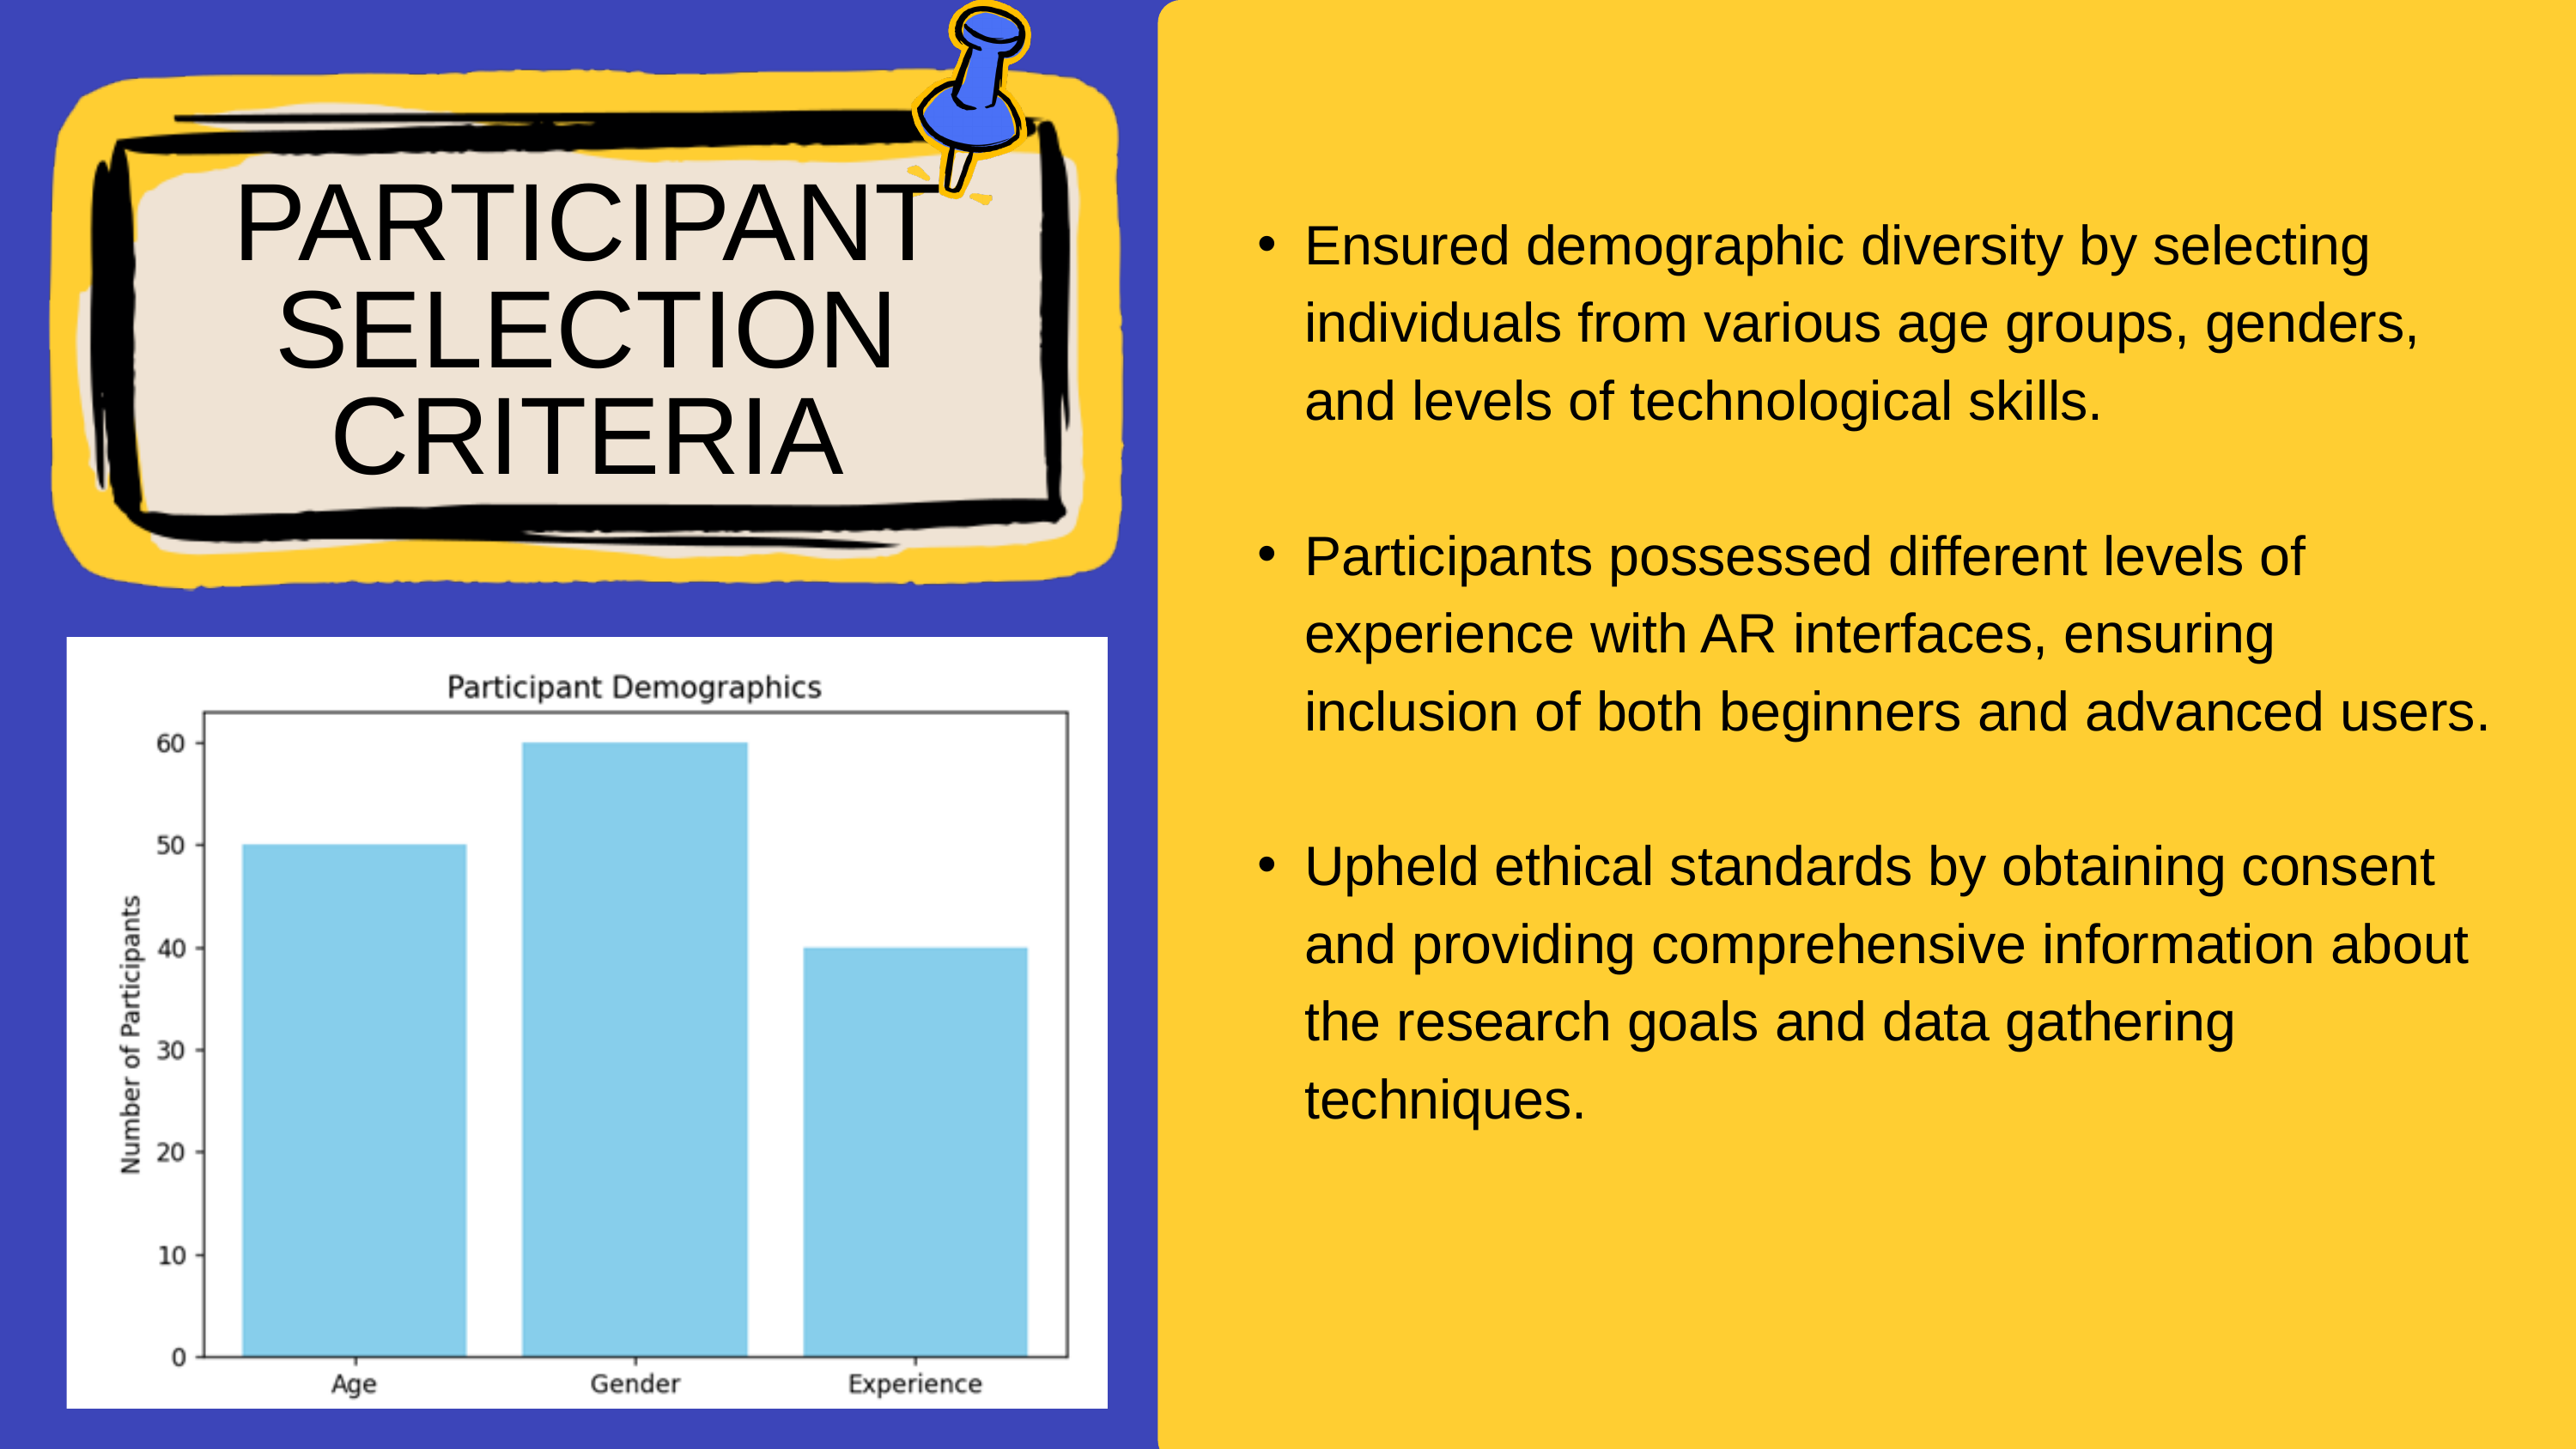

PARTICIPANT SELECTION CRITERIA
Ensured demographic diversity by selecting individuals from various age groups, genders, and levels of technological skills.

Participants possessed different levels of experience with AR interfaces, ensuring inclusion of both beginners and advanced users.

Upheld ethical standards by obtaining consent and providing comprehensive information about the research goals and data gathering techniques.